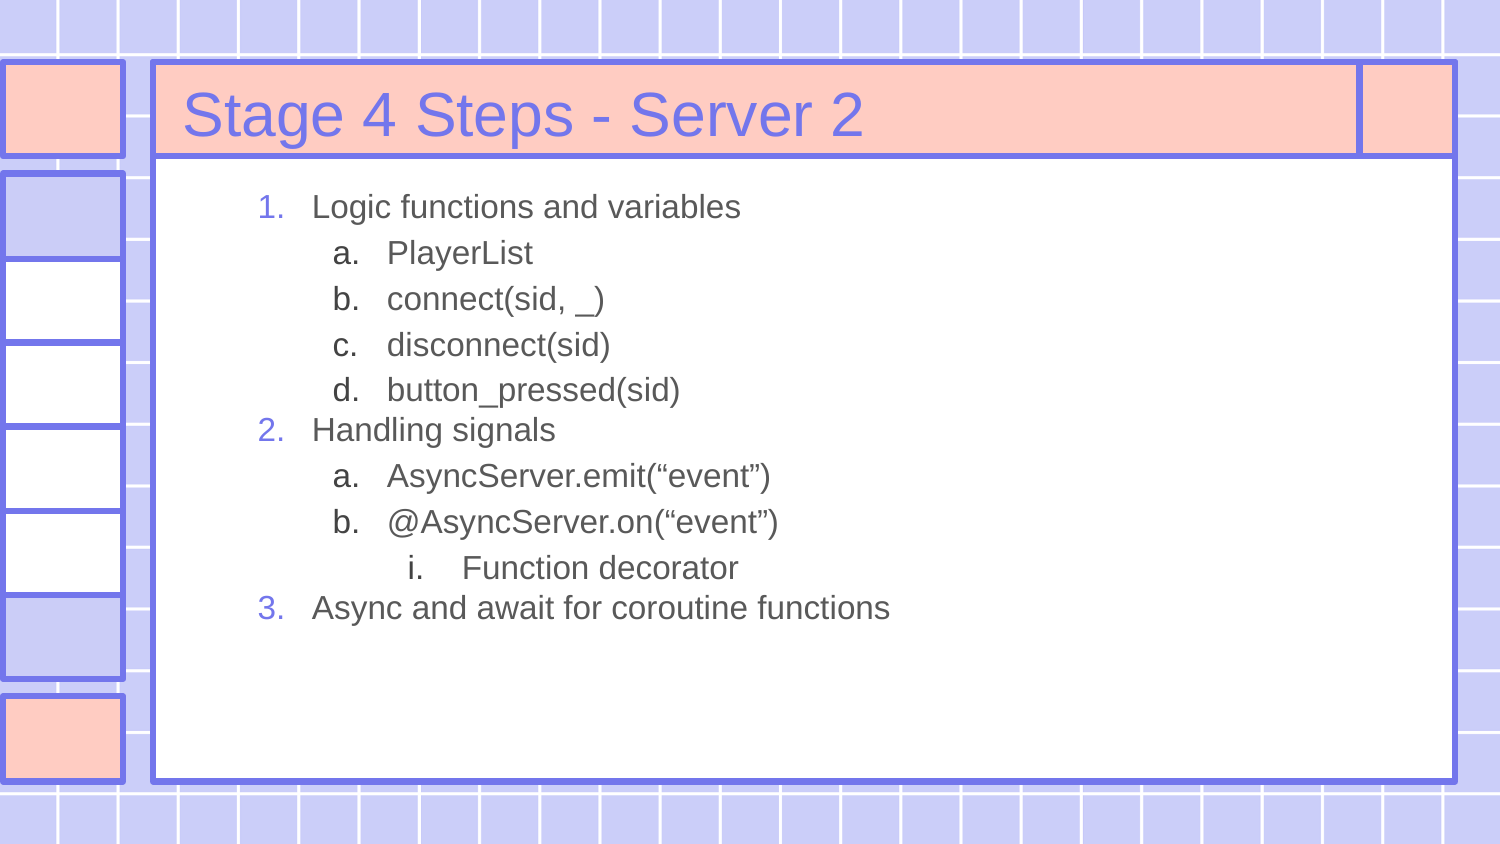

# Stage 4 Steps - Server 2
Logic functions and variables
PlayerList
connect(sid, _)
disconnect(sid)
button_pressed(sid)
Handling signals
AsyncServer.emit(“event”)
@AsyncServer.on(“event”)
Function decorator
Async and await for coroutine functions